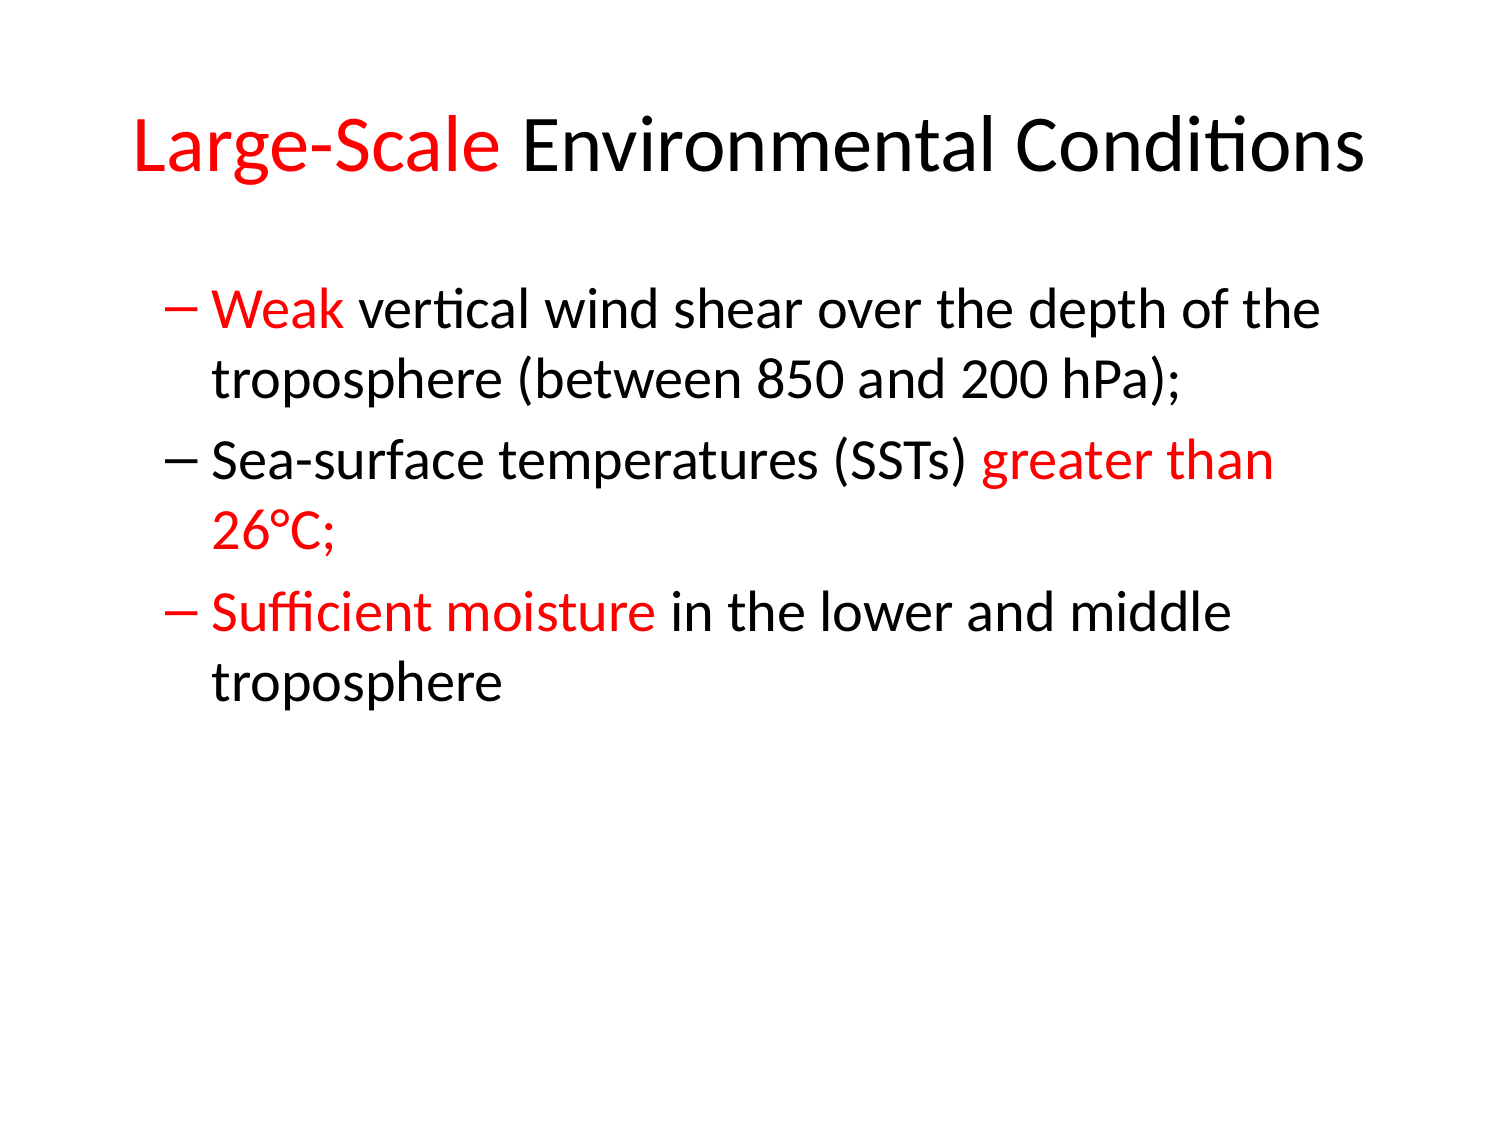

# Large-Scale Environmental Conditions
Weak vertical wind shear over the depth of the troposphere (between 850 and 200 hPa);
Sea-surface temperatures (SSTs) greater than 26°C;
Sufficient moisture in the lower and middle troposphere